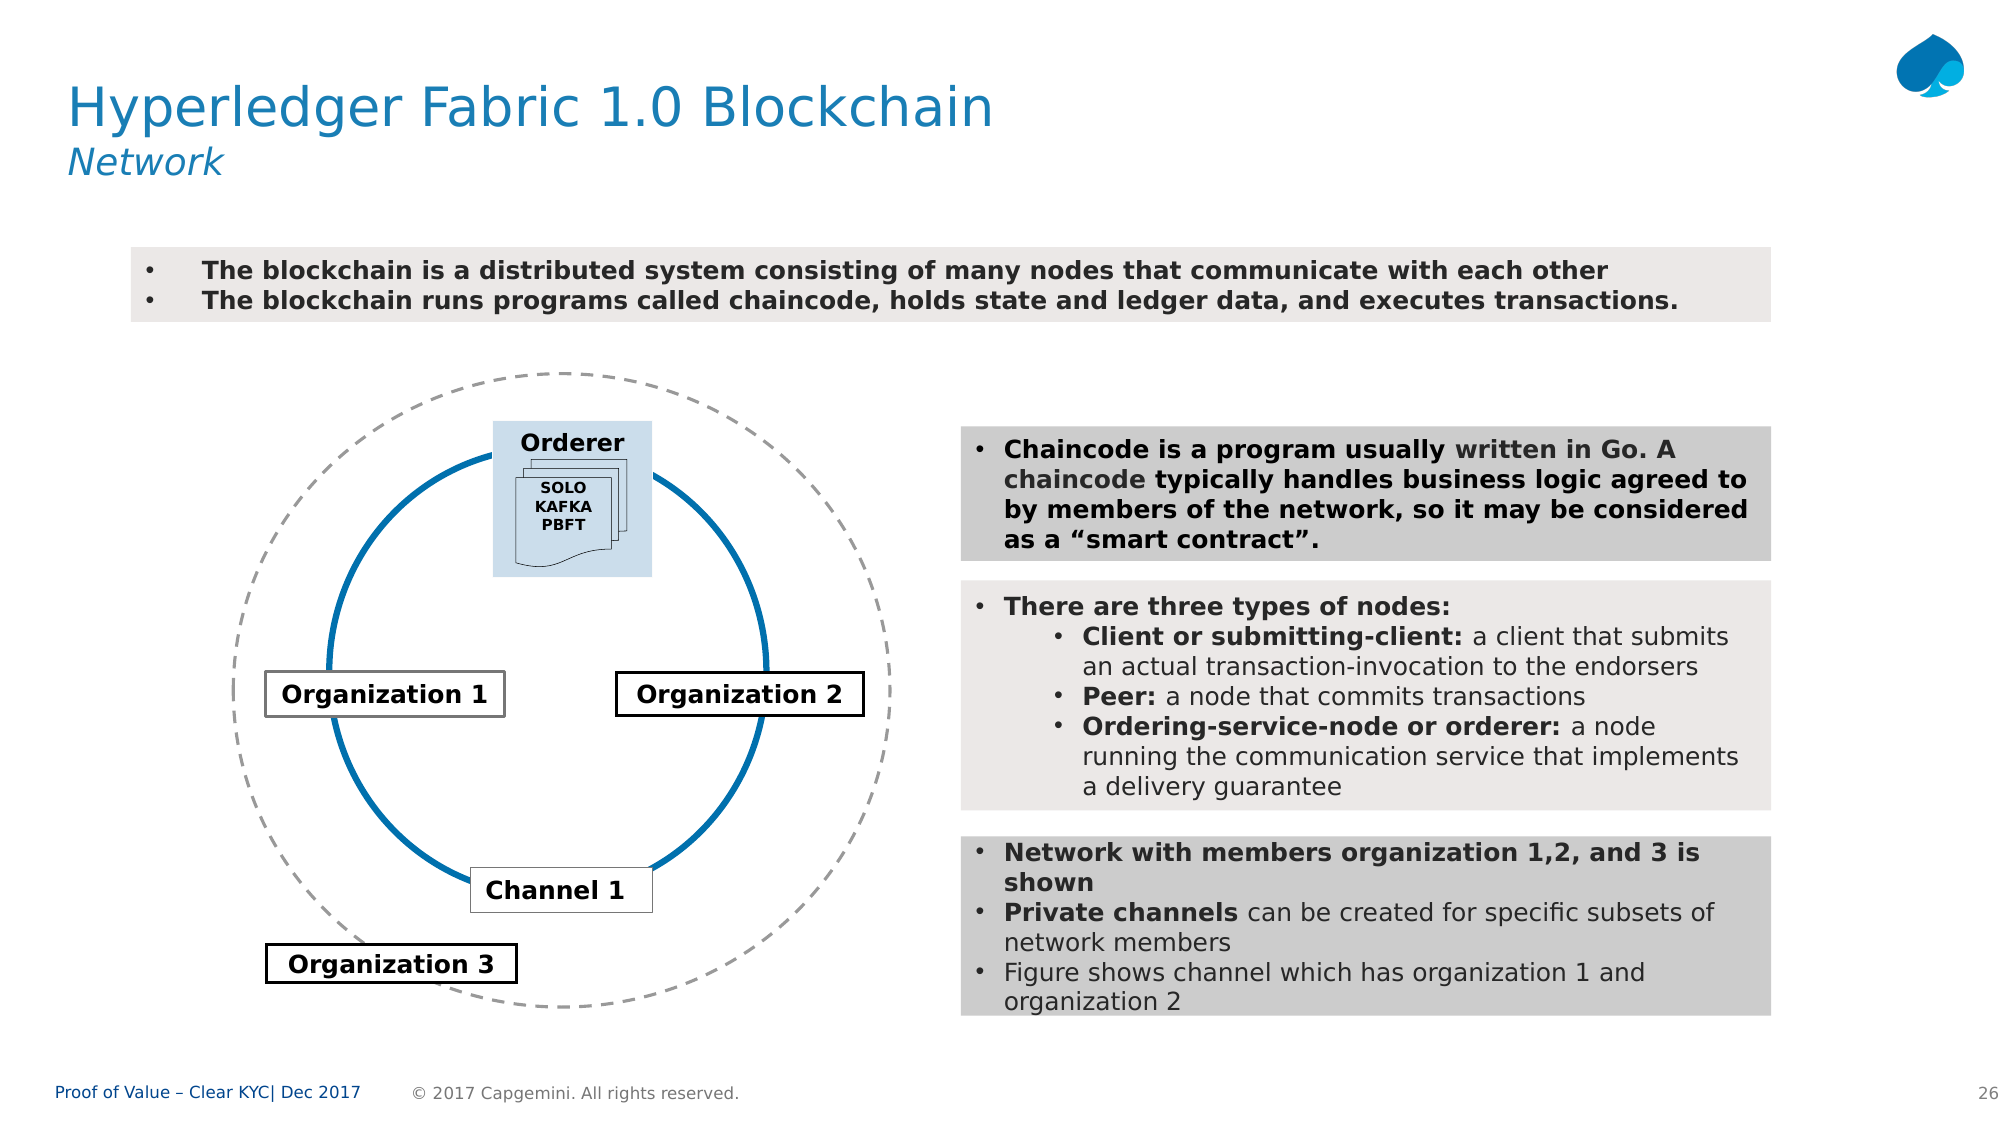

Hyperledger Fabric 1.0 Blockchain
Network
The blockchain is a distributed system consisting of many nodes that communicate with each other
The blockchain runs programs called chaincode, holds state and ledger data, and executes transactions.

Orderer

SOLO
KAFKA
PBFT

Chaincode is a program usually written in Go. A chaincode typically handles business logic agreed to by members of the network, so it may be considered as a “smart contract”.

There are three types of nodes:
Client or submitting-client: a client that submits an actual transaction-invocation to the endorsers
Peer: a node that commits transactions
Ordering-service-node or orderer: a node running the communication service that implements a delivery guarantee

Organization 1
Organization 2
Network with members organization 1,2, and 3 is shown
Private channels can be created for specific subsets of network members
Figure shows channel which has organization 1 and organization 2
Channel 1
Organization 3